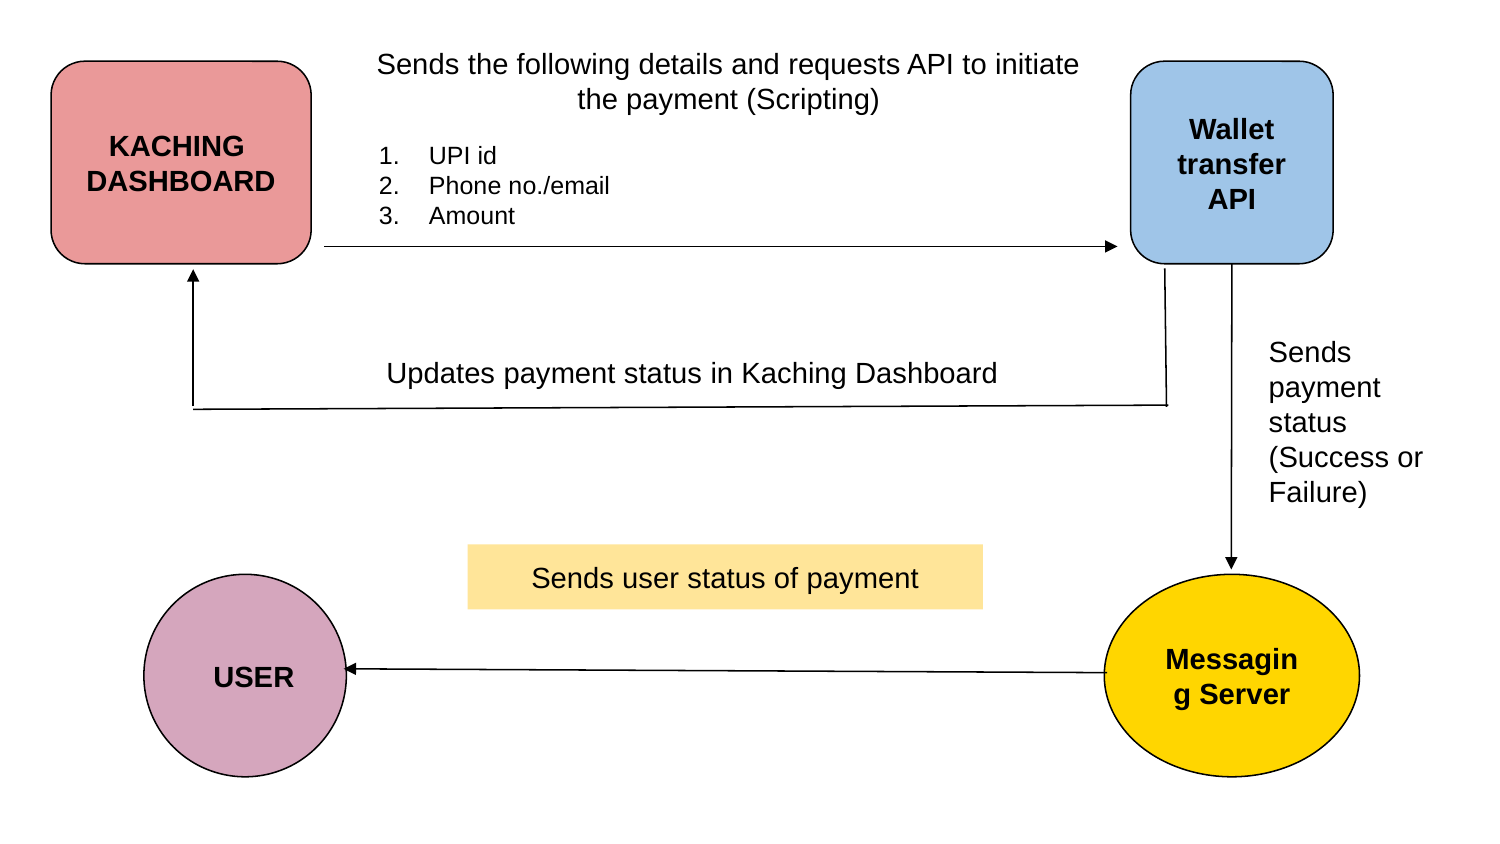

Sends the following details and requests API to initiate the payment (Scripting)

KACHING  DASHBOARD
Wallet transfer API
UPI id
Phone no./email
Amount

Sends  payment status
(Success or Failure)
Updates payment status in Kaching Dashboard

Sends user status of payment
   USER
Messaging Server